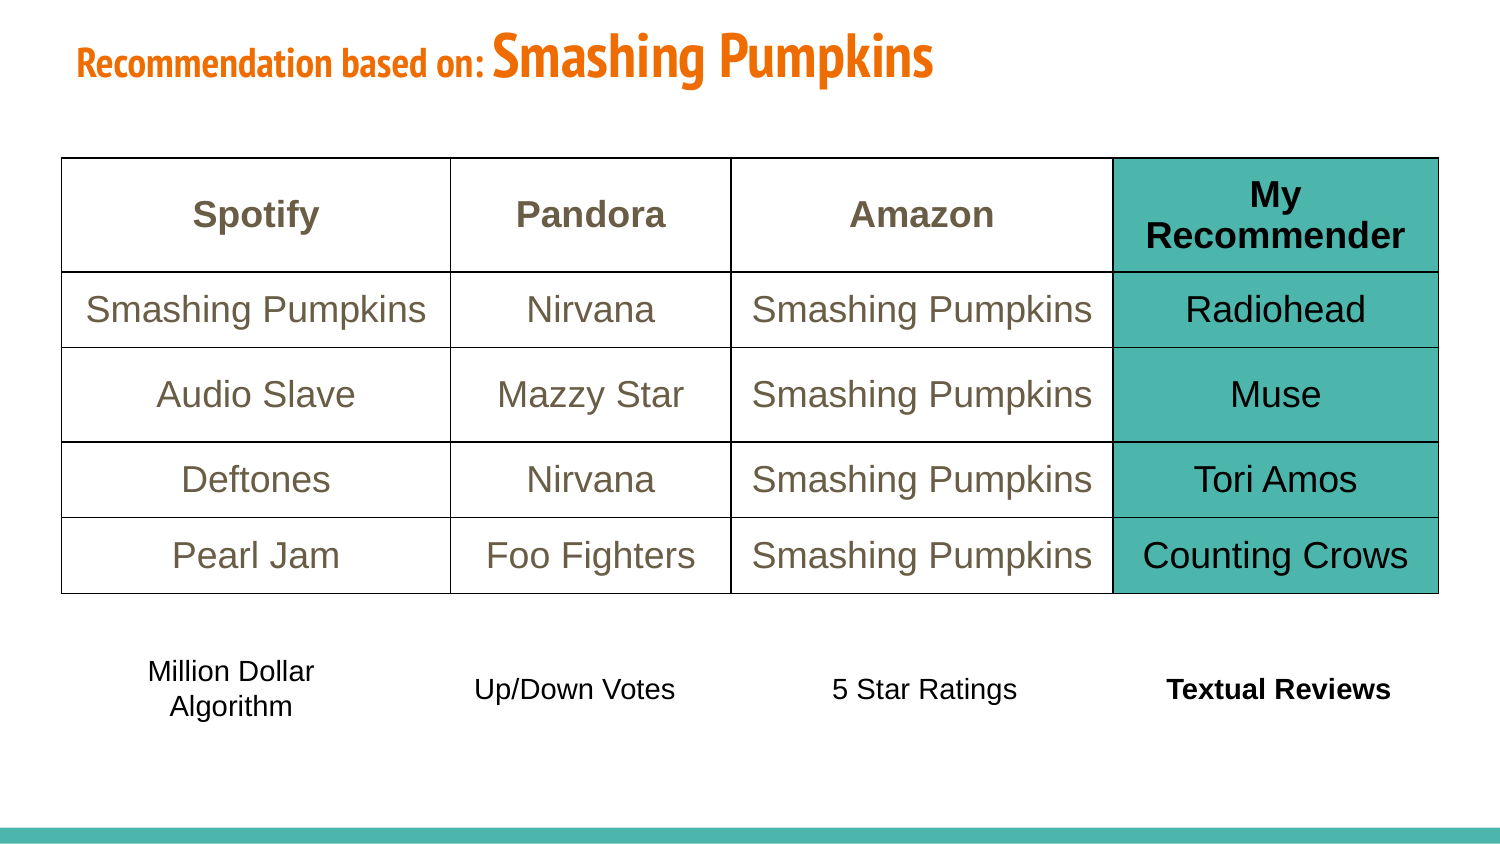

Recommendation based on: Smashing Pumpkins
| Spotify | Pandora | Amazon | My Recommender |
| --- | --- | --- | --- |
| Smashing Pumpkins | Nirvana | Smashing Pumpkins | Radiohead |
| Audio Slave | Mazzy Star | Smashing Pumpkins | Muse |
| Deftones | Nirvana | Smashing Pumpkins | Tori Amos |
| Pearl Jam | Foo Fighters | Smashing Pumpkins | Counting Crows |
Up/Down Votes
5 Star Ratings
Million Dollar Algorithm
 Textual Reviews